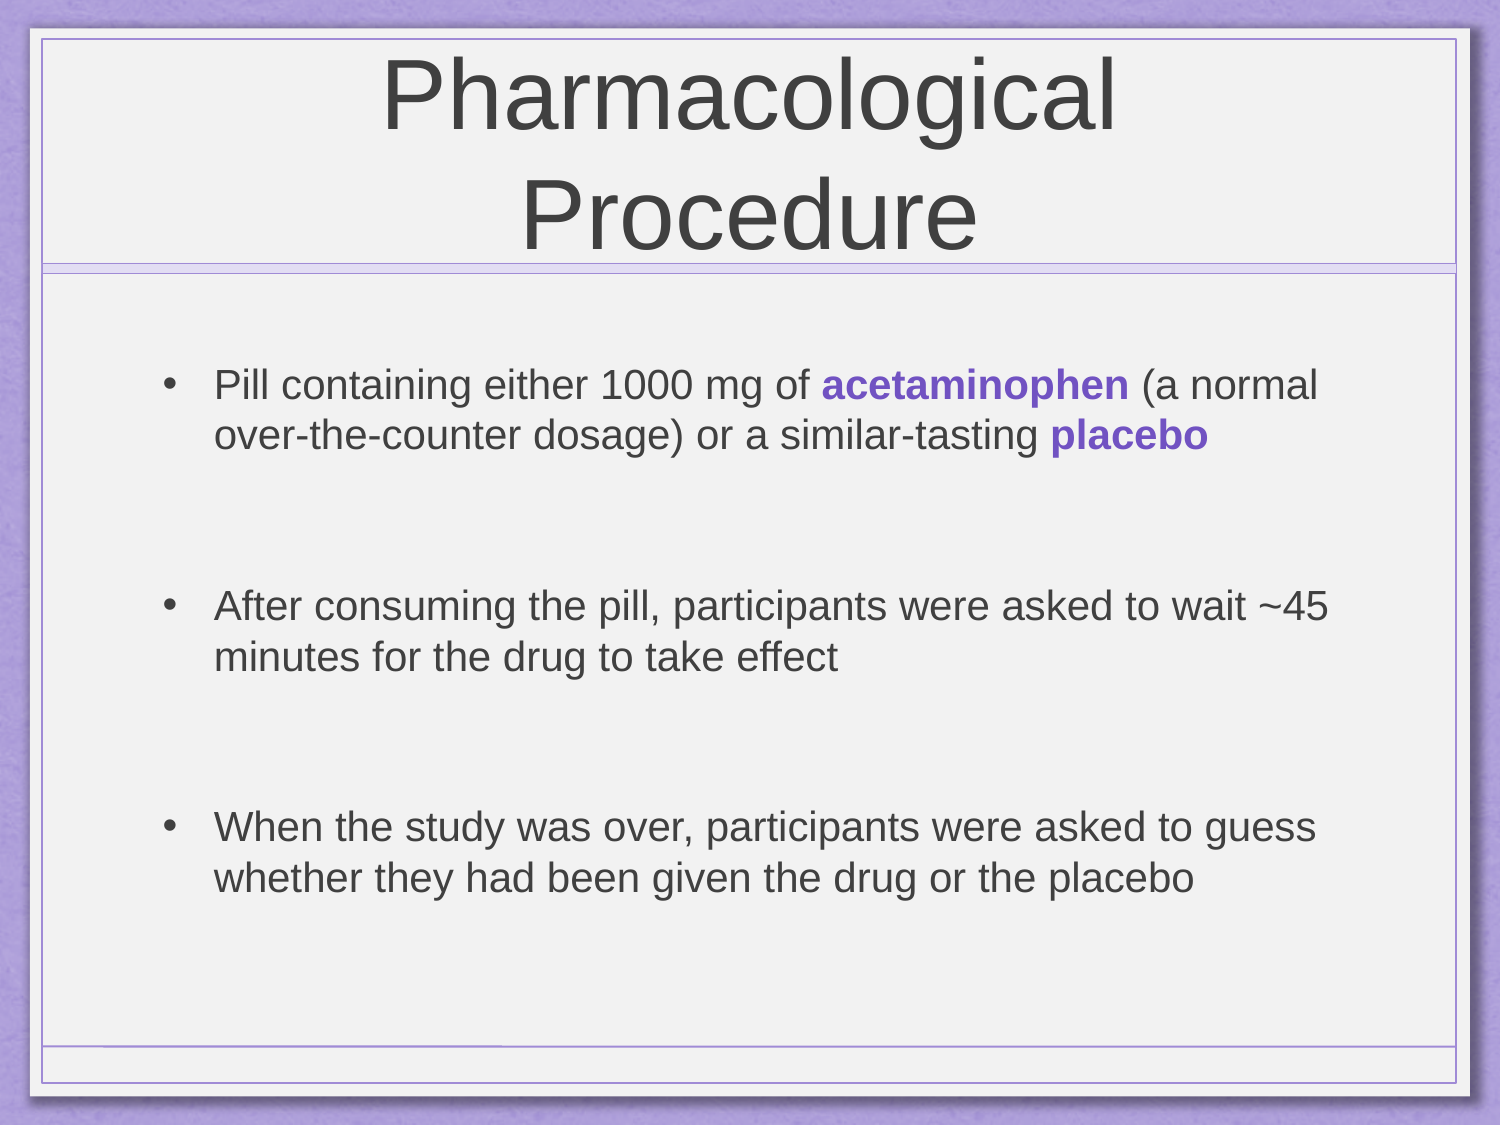

# Pharmacological Procedure
Pill containing either 1000 mg of acetaminophen (a normal over-the-counter dosage) or a similar-tasting placebo

After consuming the pill, participants were asked to wait ~45 minutes for the drug to take effect

When the study was over, participants were asked to guess whether they had been given the drug or the placebo